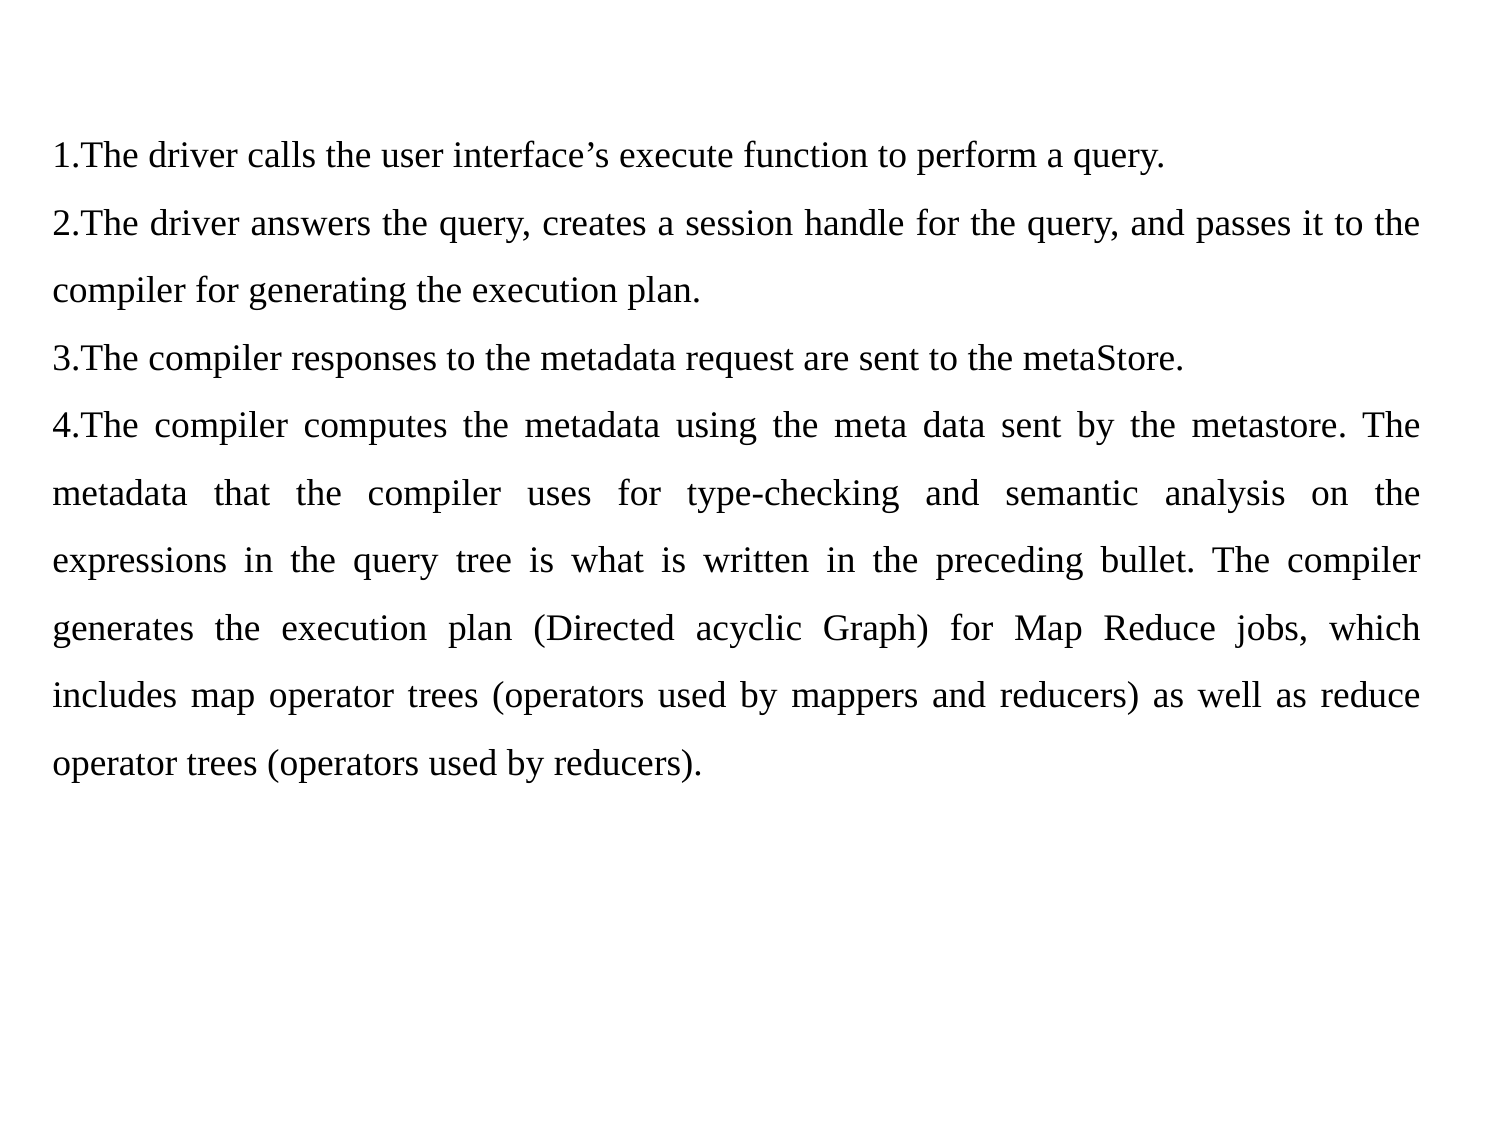

The driver calls the user interface’s execute function to perform a query.
The driver answers the query, creates a session handle for the query, and passes it to the compiler for generating the execution plan.
The compiler responses to the metadata request are sent to the metaStore.
The compiler computes the metadata using the meta data sent by the metastore. The metadata that the compiler uses for type-checking and semantic analysis on the expressions in the query tree is what is written in the preceding bullet. The compiler generates the execution plan (Directed acyclic Graph) for Map Reduce jobs, which includes map operator trees (operators used by mappers and reducers) as well as reduce operator trees (operators used by reducers).